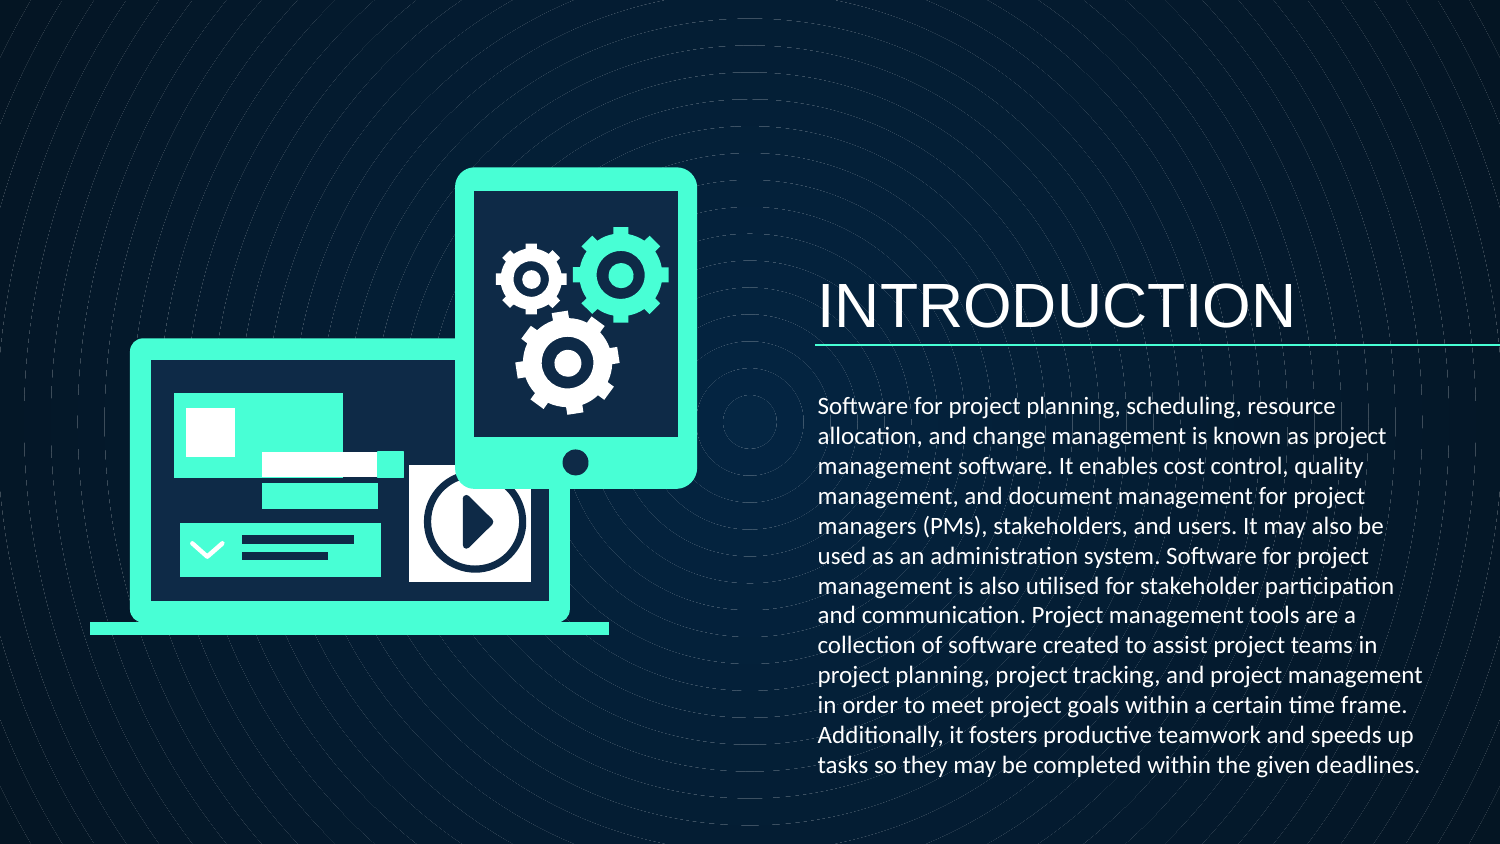

# INTRODUCTION

Software for project planning, scheduling, resource allocation, and change management is known as project management software. It enables cost control, quality management, and document management for project managers (PMs), stakeholders, and users. It may also be used as an administration system. Software for project management is also utilised for stakeholder participation and communication. Project management tools are a collection of software created to assist project teams in project planning, project tracking, and project management in order to meet project goals within a certain time frame. Additionally, it fosters productive teamwork and speeds up tasks so they may be completed within the given deadlines.